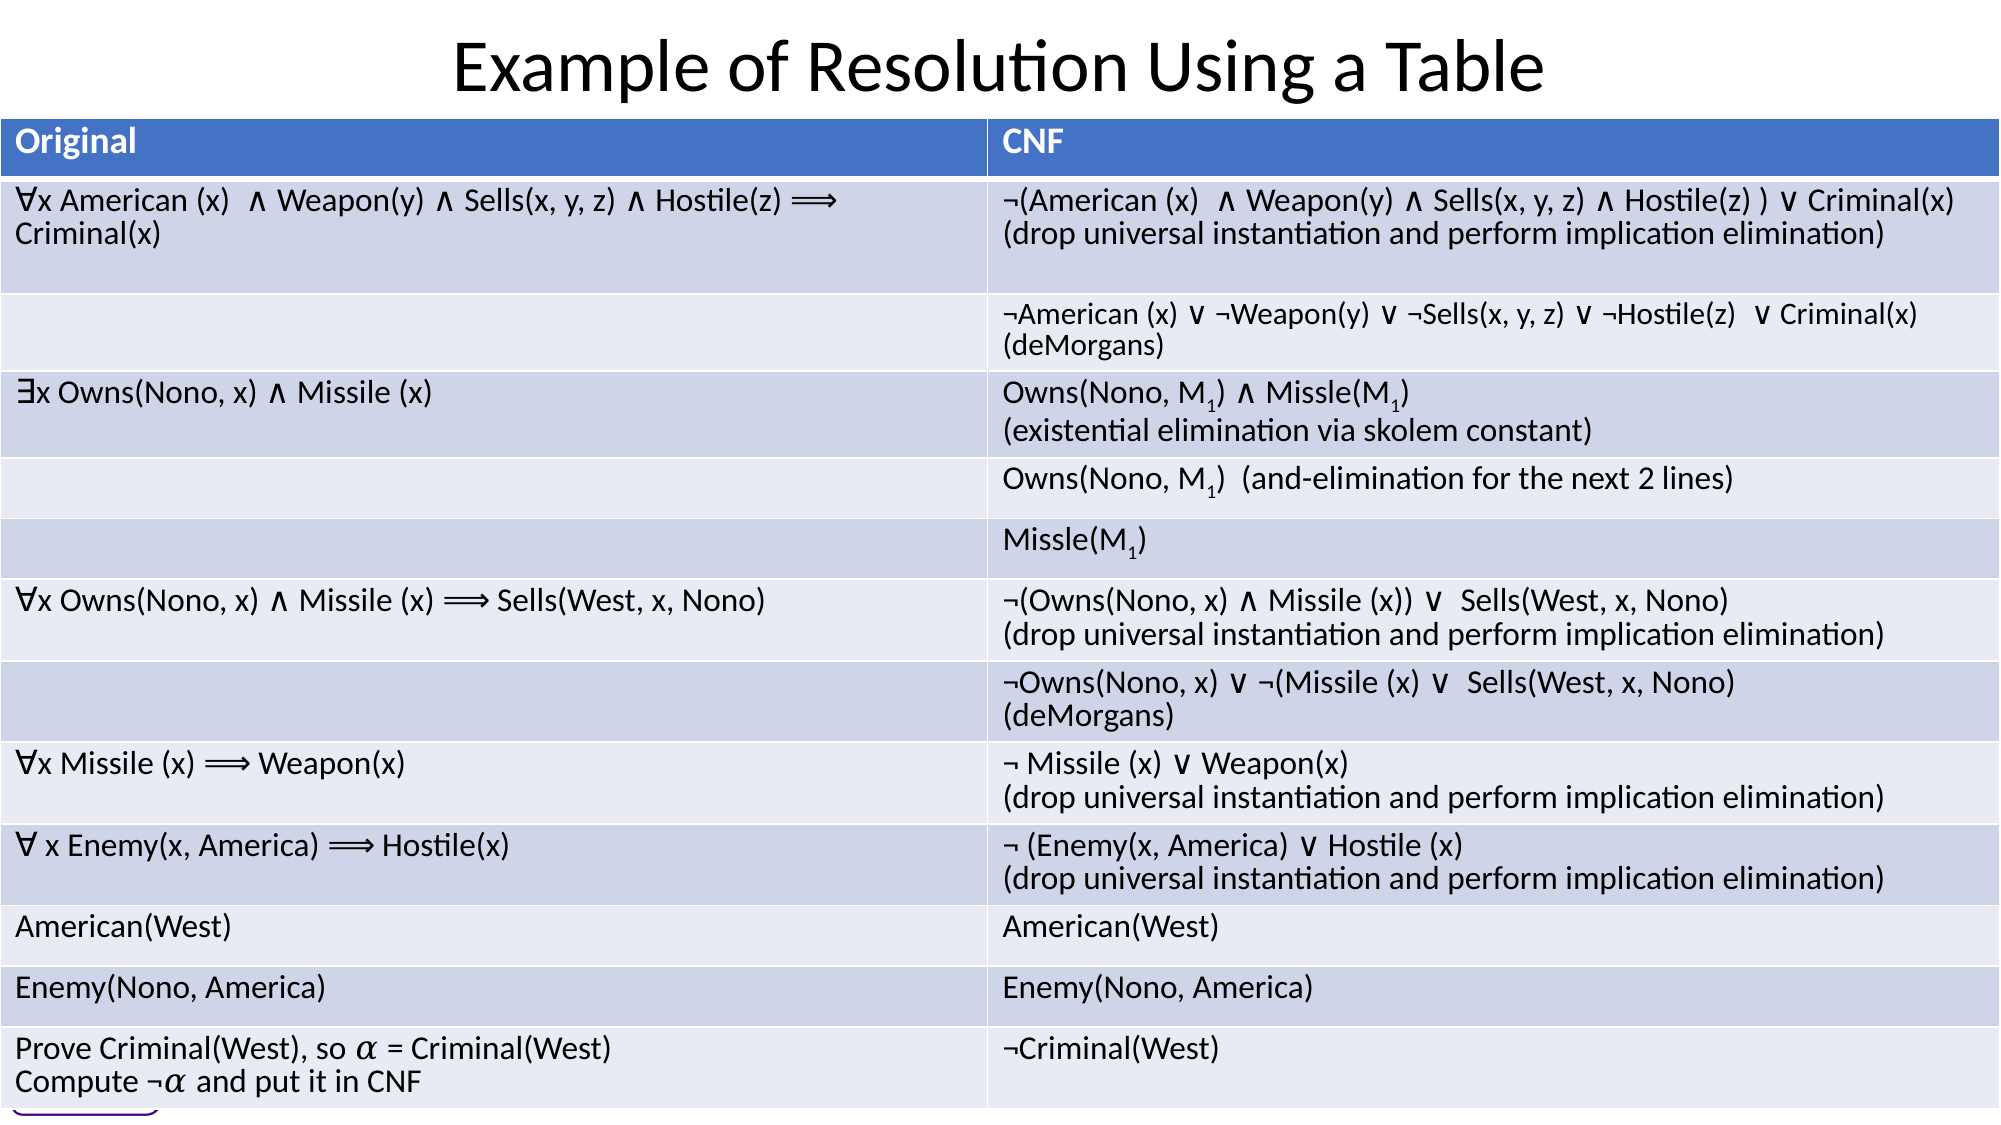

# Example of Resolution Using a Table
| Original | CNF |
| --- | --- |
| ∀x American (x) ∧ Weapon(y) ∧ Sells(x, y, z) ∧ Hostile(z) ⟹ Criminal(x) | ¬(American (x) ∧ Weapon(y) ∧ Sells(x, y, z) ∧ Hostile(z) ) ∨ Criminal(x) (drop universal instantiation and perform implication elimination) |
|  | ¬American (x) ∨ ¬Weapon(y) ∨ ¬Sells(x, y, z) ∨ ¬Hostile(z) ∨ Criminal(x) (deMorgans) |
| ∃x Owns(Nono, x) ∧ Missile (x) | Owns(Nono, M1) ∧ Missle(M1) (existential elimination via skolem constant) |
|  | Owns(Nono, M1) (and-elimination for the next 2 lines) |
|  | Missle(M1) |
| ∀x Owns(Nono, x) ∧ Missile (x) ⟹ Sells(West, x, Nono) | ¬(Owns(Nono, x) ∧ Missile (x)) ∨ Sells(West, x, Nono) (drop universal instantiation and perform implication elimination) |
|  | ¬Owns(Nono, x) ∨ ¬(Missile (x) ∨ Sells(West, x, Nono) (deMorgans) |
| ∀x Missile (x) ⟹ Weapon(x) | ¬ Missile (x) ∨ Weapon(x) (drop universal instantiation and perform implication elimination) |
| ∀ x Enemy(x, America) ⟹ Hostile(x) | ¬ (Enemy(x, America) ∨ Hostile (x) (drop universal instantiation and perform implication elimination) |
| American(West) | American(West) |
| Enemy(Nono, America) | Enemy(Nono, America) |
| Prove Criminal(West), so 𝛼 = Criminal(West) Compute ¬𝛼 and put it in CNF | ¬Criminal(West) |
20